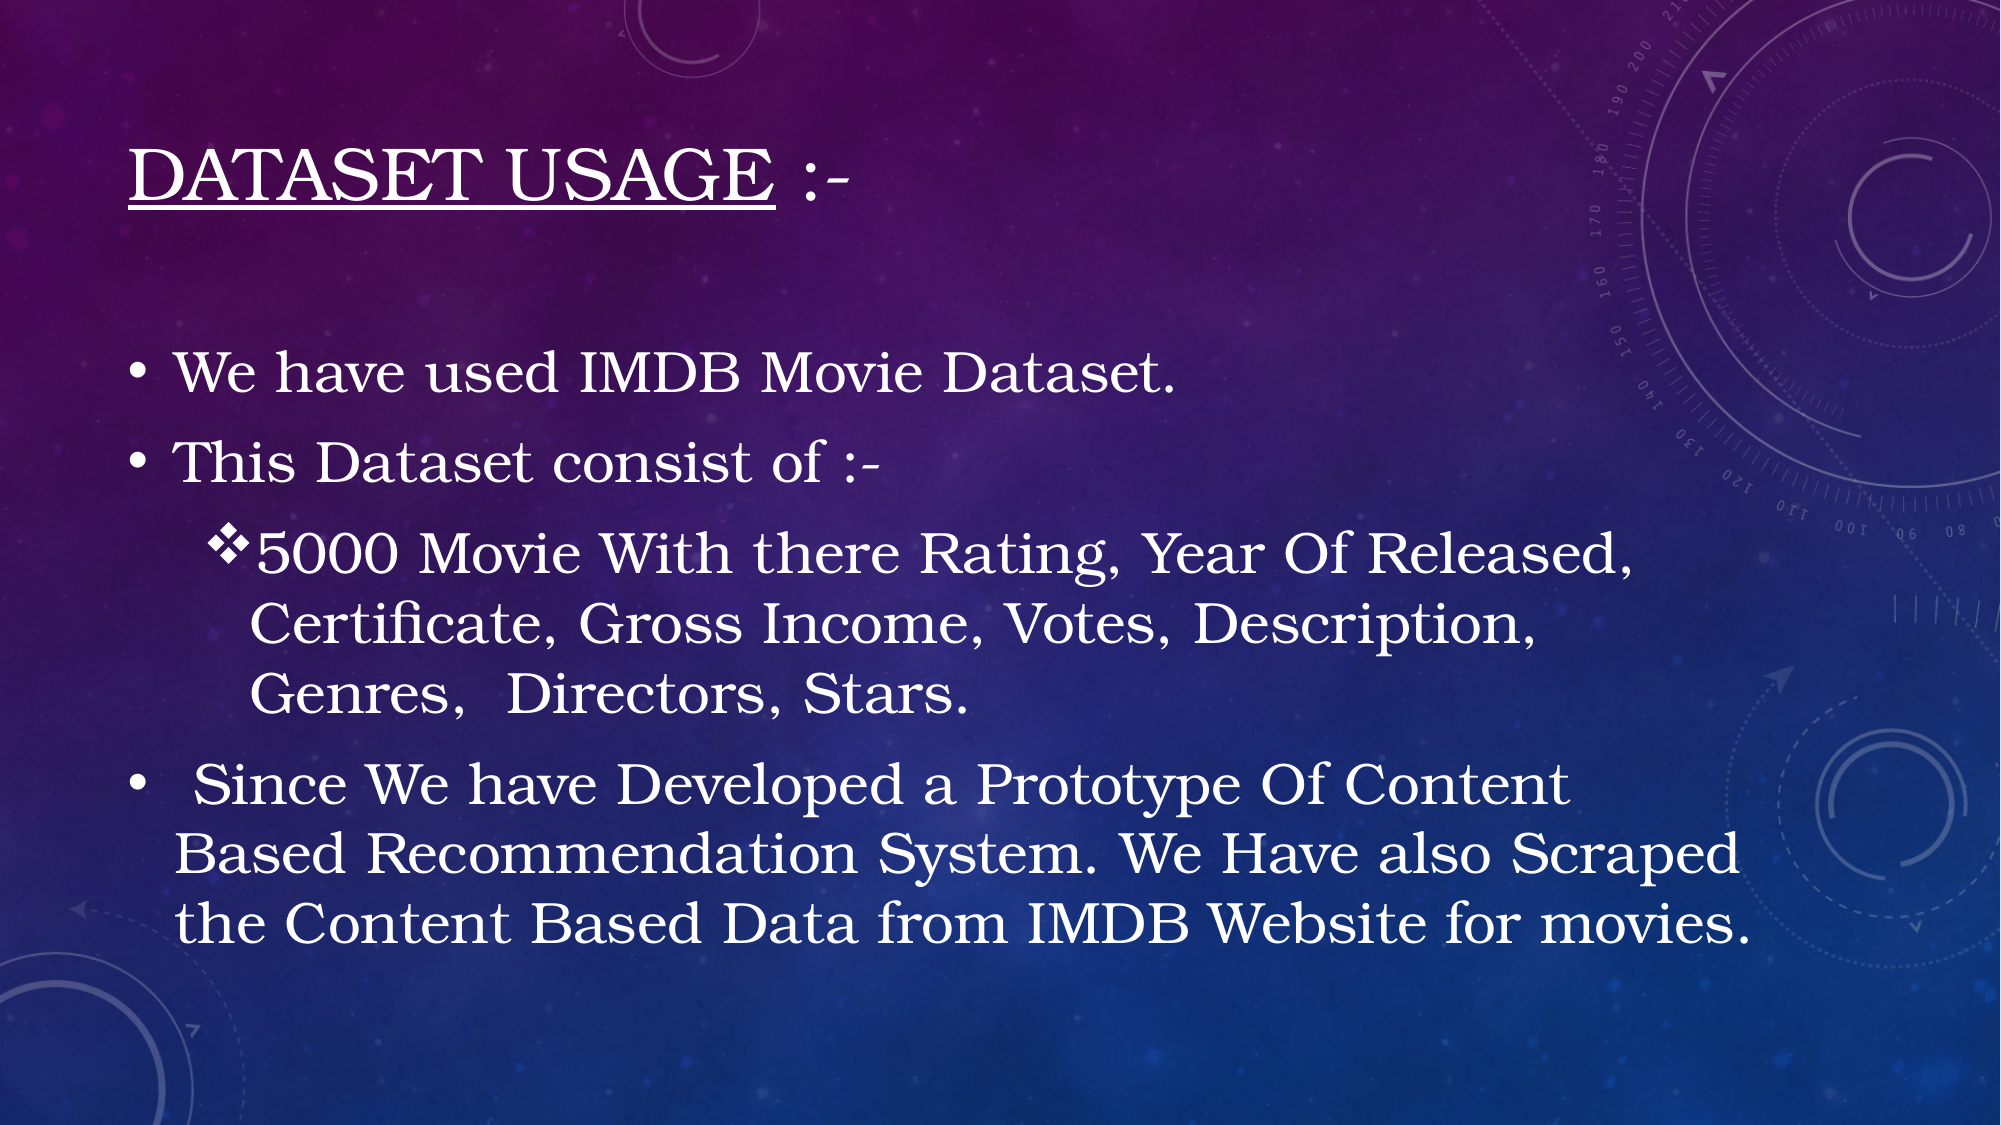

# Dataset Usage :-
We have used IMDB Movie Dataset.
This Dataset consist of :-
5000 Movie With there Rating, Year Of Released, Certificate, Gross Income, Votes, Description, Genres,  Directors, Stars.
 Since We have Developed a Prototype Of Content Based Recommendation System. We Have also Scraped the Content Based Data from IMDB Website for movies.